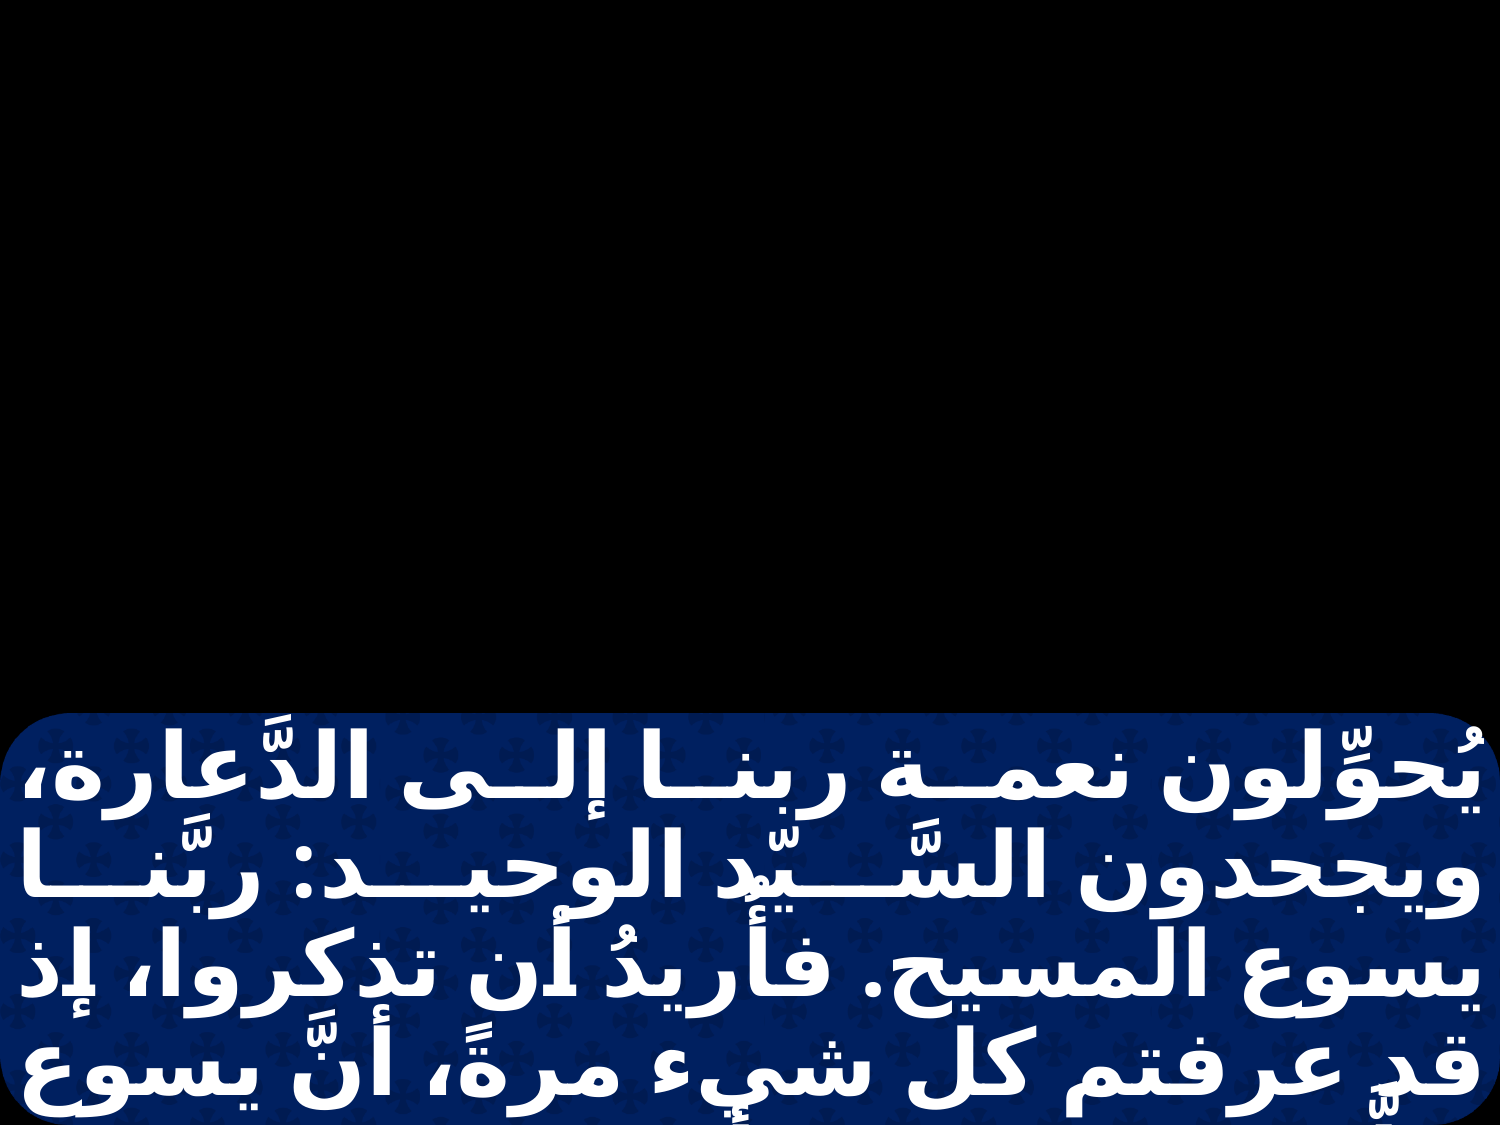

يُحوِّلون نعمة ربنا إلى الدَّعارة، ويجحدون السَّيّد الوحيد: ربَّنا يسوع المسيح. فأُريدُ أن تذكروا، إذ قد عرفتم كل شيء مرةً، أنَّ يسوع خلَّصَ شعبه من أرض مصرَ، وفي الثانية أهلك الذين لم يُؤمِنُوا.